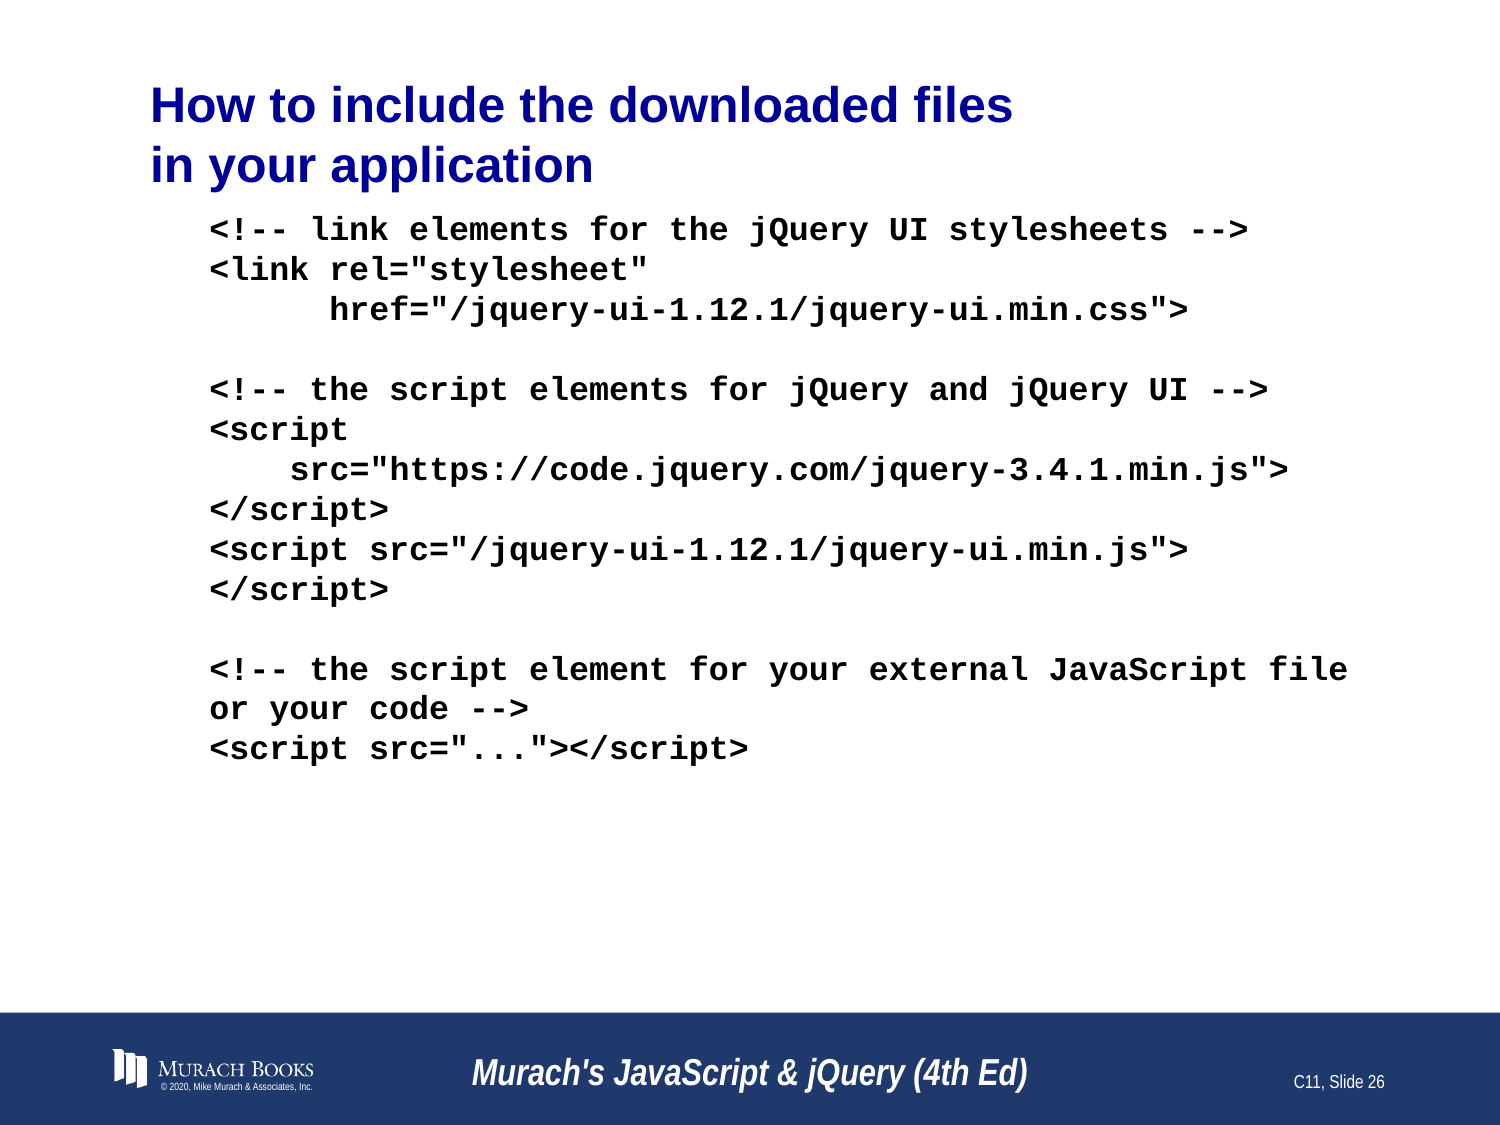

# How to include the downloaded files in your application
<!-- link elements for the jQuery UI stylesheets -->
<link rel="stylesheet"
      href="/jquery-ui-1.12.1/jquery-ui.min.css">

<!-- the script elements for jQuery and jQuery UI -->
<script
    src="https://code.jquery.com/jquery-3.4.1.min.js">
</script>
<script src="/jquery-ui-1.12.1/jquery-ui.min.js">
</script>

<!-- the script element for your external JavaScript file or your code -->
<script src="..."></script>

© 2020, Mike Murach & Associates, Inc.
Murach's JavaScript & jQuery (4th Ed)

C11, Slide 26